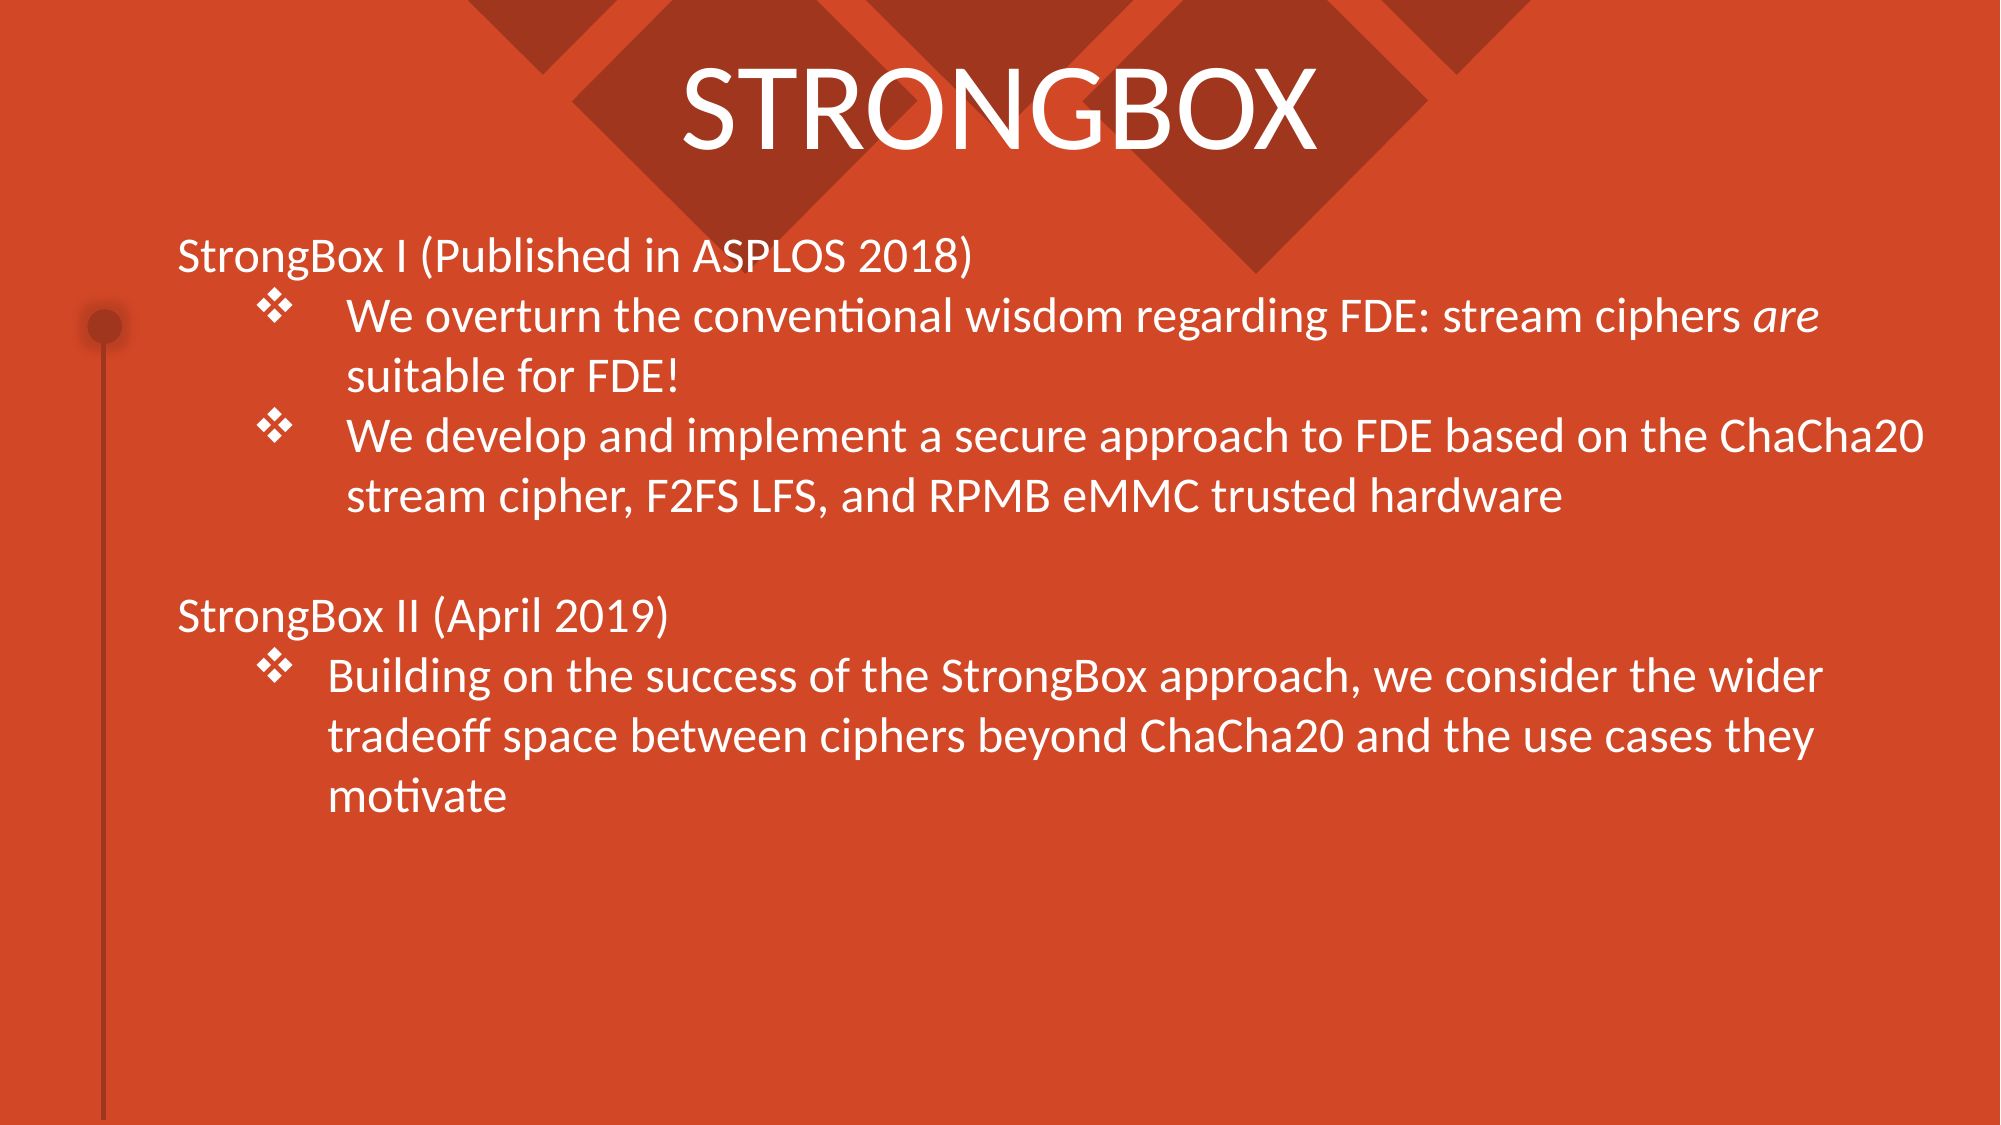

# STRONGBOX
StrongBox I (Published in ASPLOS 2018)
We overturn the conventional wisdom regarding FDE: stream ciphers are suitable for FDE!
We develop and implement a secure approach to FDE based on the ChaCha20 stream cipher, F2FS LFS, and RPMB eMMC trusted hardware

StrongBox II (April 2019)
Building on the success of the StrongBox approach, we consider the wider tradeoff space between ciphers beyond ChaCha20 and the use cases they motivate